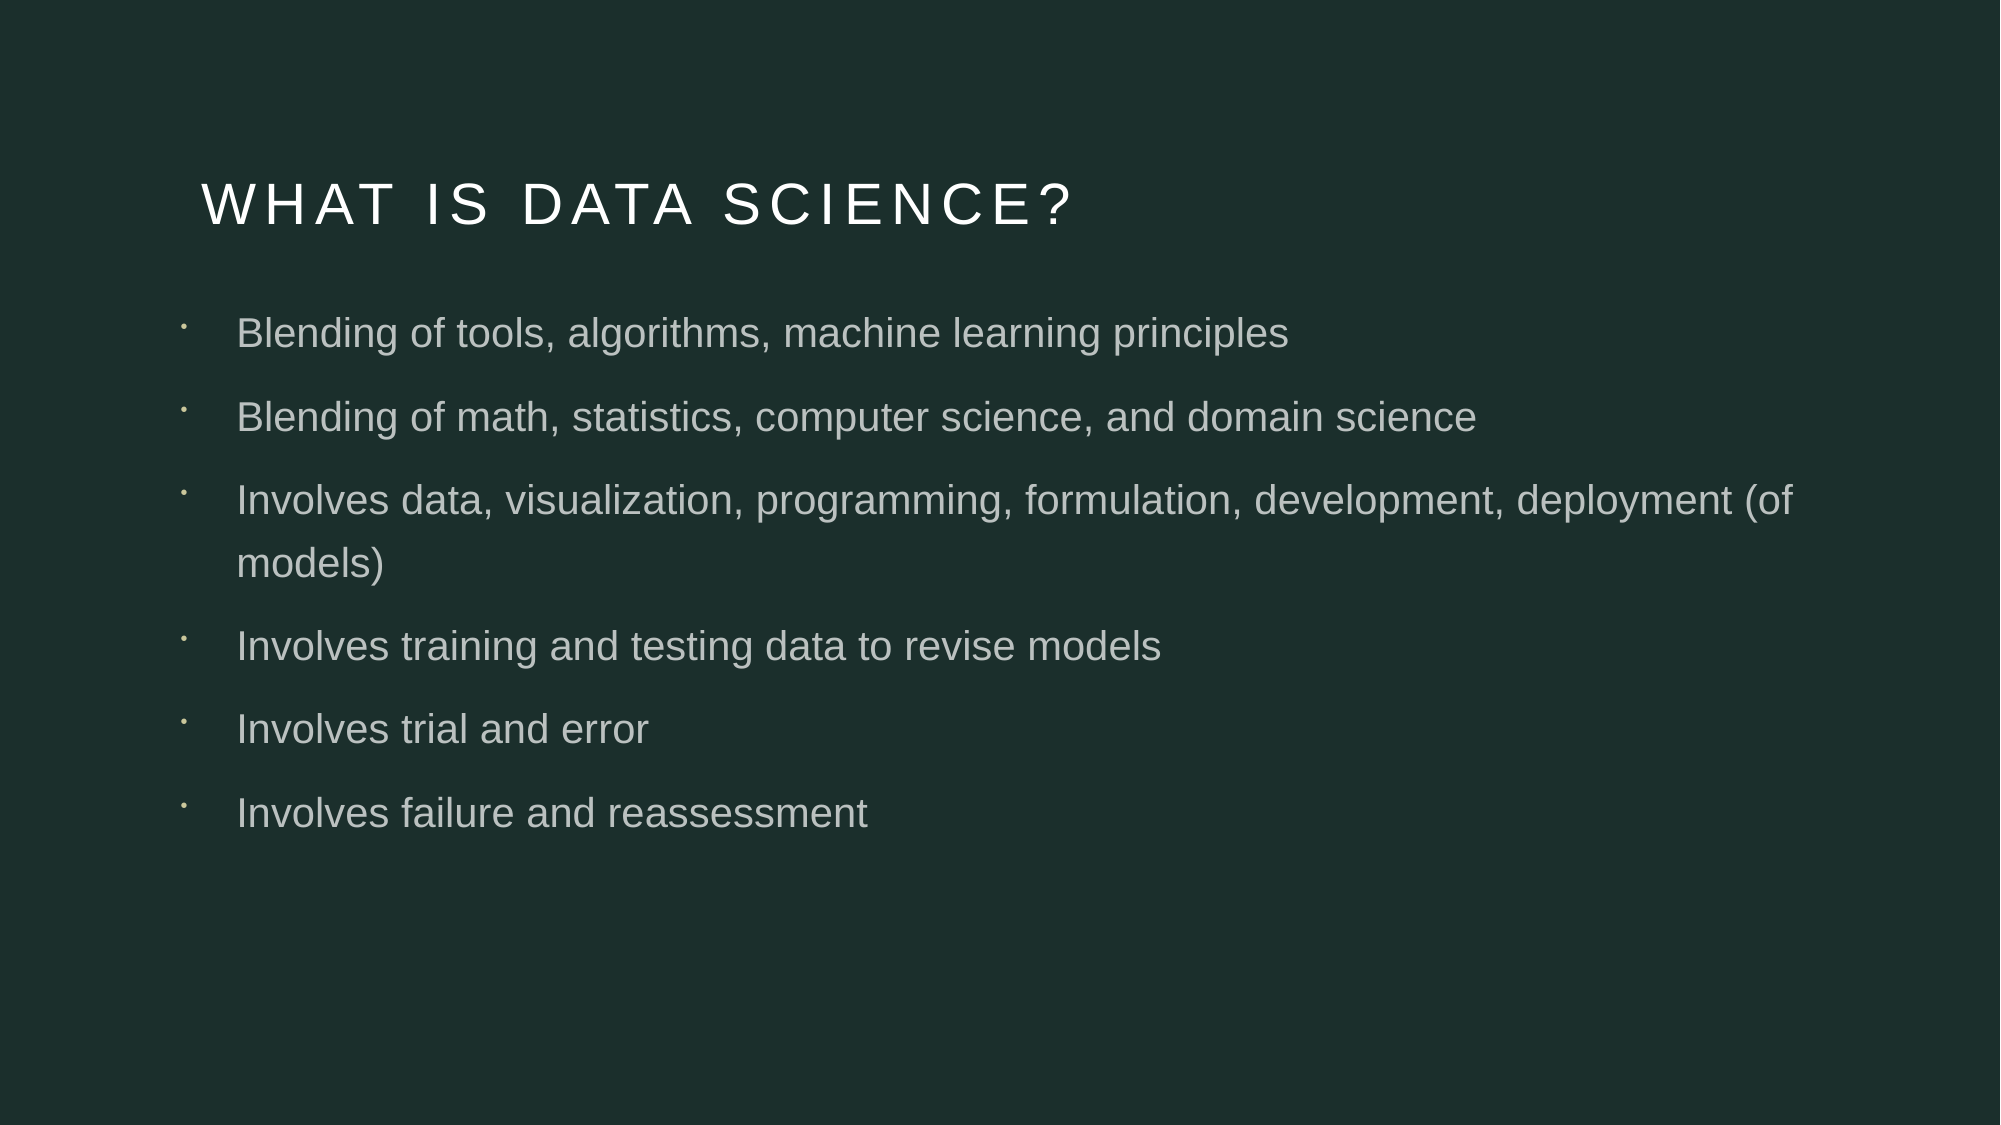

# What is Data Science?
Blending of tools, algorithms, machine learning principles
Blending of math, statistics, computer science, and domain science
Involves data, visualization, programming, formulation, development, deployment (of models)
Involves training and testing data to revise models
Involves trial and error
Involves failure and reassessment